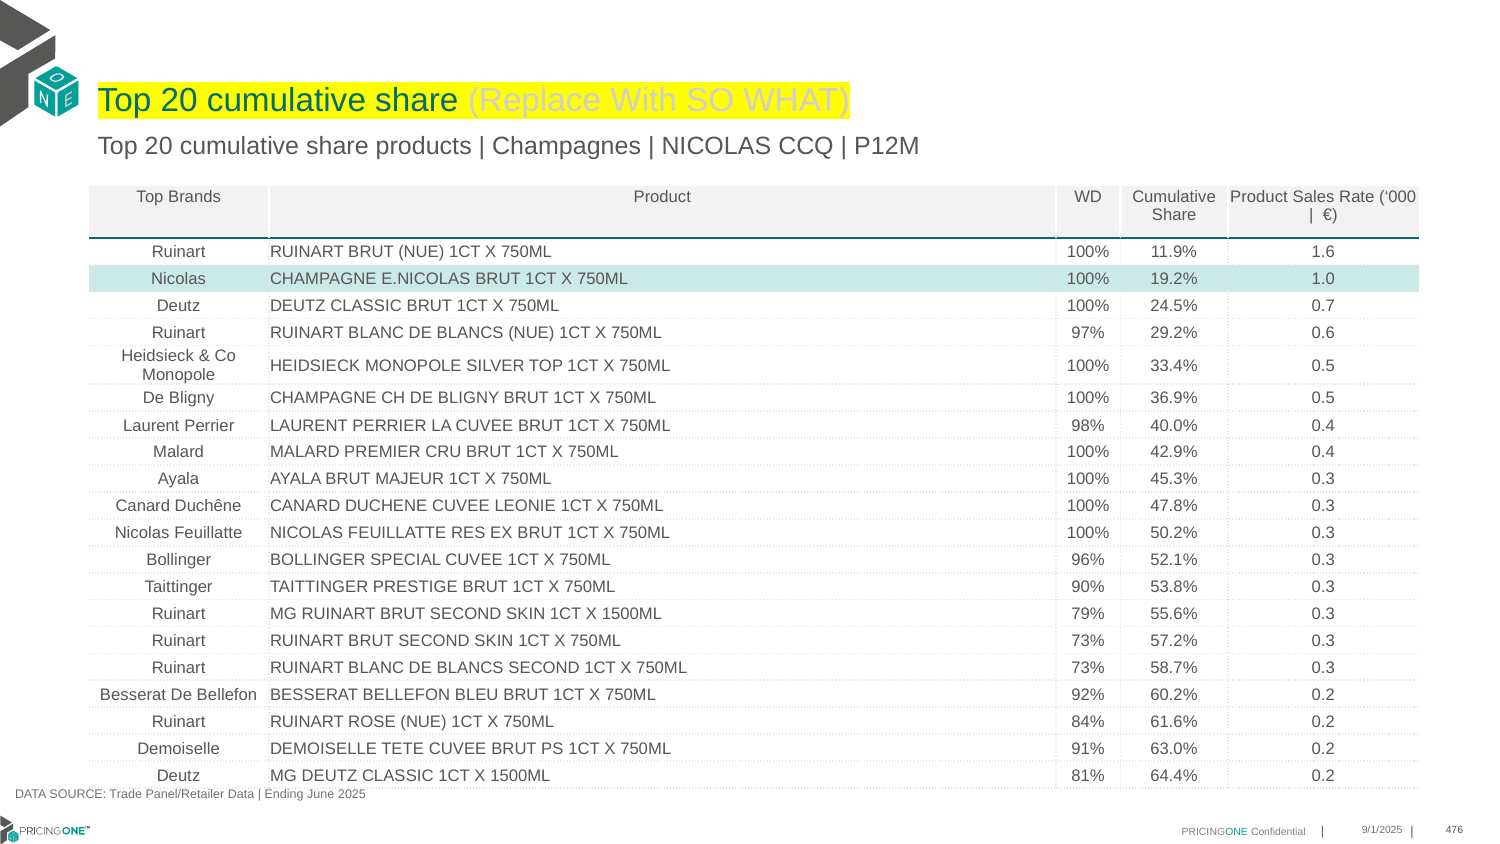

# Top 20 cumulative share (Replace With SO WHAT)
Top 20 cumulative share products | Champagnes | NICOLAS CCQ | P12M
| Top Brands | Product | WD | Cumulative Share | Product Sales Rate (‘000 | €) |
| --- | --- | --- | --- | --- |
| Ruinart | RUINART BRUT (NUE) 1CT X 750ML | 100% | 11.9% | 1.6 |
| Nicolas | CHAMPAGNE E.NICOLAS BRUT 1CT X 750ML | 100% | 19.2% | 1.0 |
| Deutz | DEUTZ CLASSIC BRUT 1CT X 750ML | 100% | 24.5% | 0.7 |
| Ruinart | RUINART BLANC DE BLANCS (NUE) 1CT X 750ML | 97% | 29.2% | 0.6 |
| Heidsieck & Co Monopole | HEIDSIECK MONOPOLE SILVER TOP 1CT X 750ML | 100% | 33.4% | 0.5 |
| De Bligny | CHAMPAGNE CH DE BLIGNY BRUT 1CT X 750ML | 100% | 36.9% | 0.5 |
| Laurent Perrier | LAURENT PERRIER LA CUVEE BRUT 1CT X 750ML | 98% | 40.0% | 0.4 |
| Malard | MALARD PREMIER CRU BRUT 1CT X 750ML | 100% | 42.9% | 0.4 |
| Ayala | AYALA BRUT MAJEUR 1CT X 750ML | 100% | 45.3% | 0.3 |
| Canard Duchêne | CANARD DUCHENE CUVEE LEONIE 1CT X 750ML | 100% | 47.8% | 0.3 |
| Nicolas Feuillatte | NICOLAS FEUILLATTE RES EX BRUT 1CT X 750ML | 100% | 50.2% | 0.3 |
| Bollinger | BOLLINGER SPECIAL CUVEE 1CT X 750ML | 96% | 52.1% | 0.3 |
| Taittinger | TAITTINGER PRESTIGE BRUT 1CT X 750ML | 90% | 53.8% | 0.3 |
| Ruinart | MG RUINART BRUT SECOND SKIN 1CT X 1500ML | 79% | 55.6% | 0.3 |
| Ruinart | RUINART BRUT SECOND SKIN 1CT X 750ML | 73% | 57.2% | 0.3 |
| Ruinart | RUINART BLANC DE BLANCS SECOND 1CT X 750ML | 73% | 58.7% | 0.3 |
| Besserat De Bellefon | BESSERAT BELLEFON BLEU BRUT 1CT X 750ML | 92% | 60.2% | 0.2 |
| Ruinart | RUINART ROSE (NUE) 1CT X 750ML | 84% | 61.6% | 0.2 |
| Demoiselle | DEMOISELLE TETE CUVEE BRUT PS 1CT X 750ML | 91% | 63.0% | 0.2 |
| Deutz | MG DEUTZ CLASSIC 1CT X 1500ML | 81% | 64.4% | 0.2 |
DATA SOURCE: Trade Panel/Retailer Data | Ending June 2025

9/1/2025
476